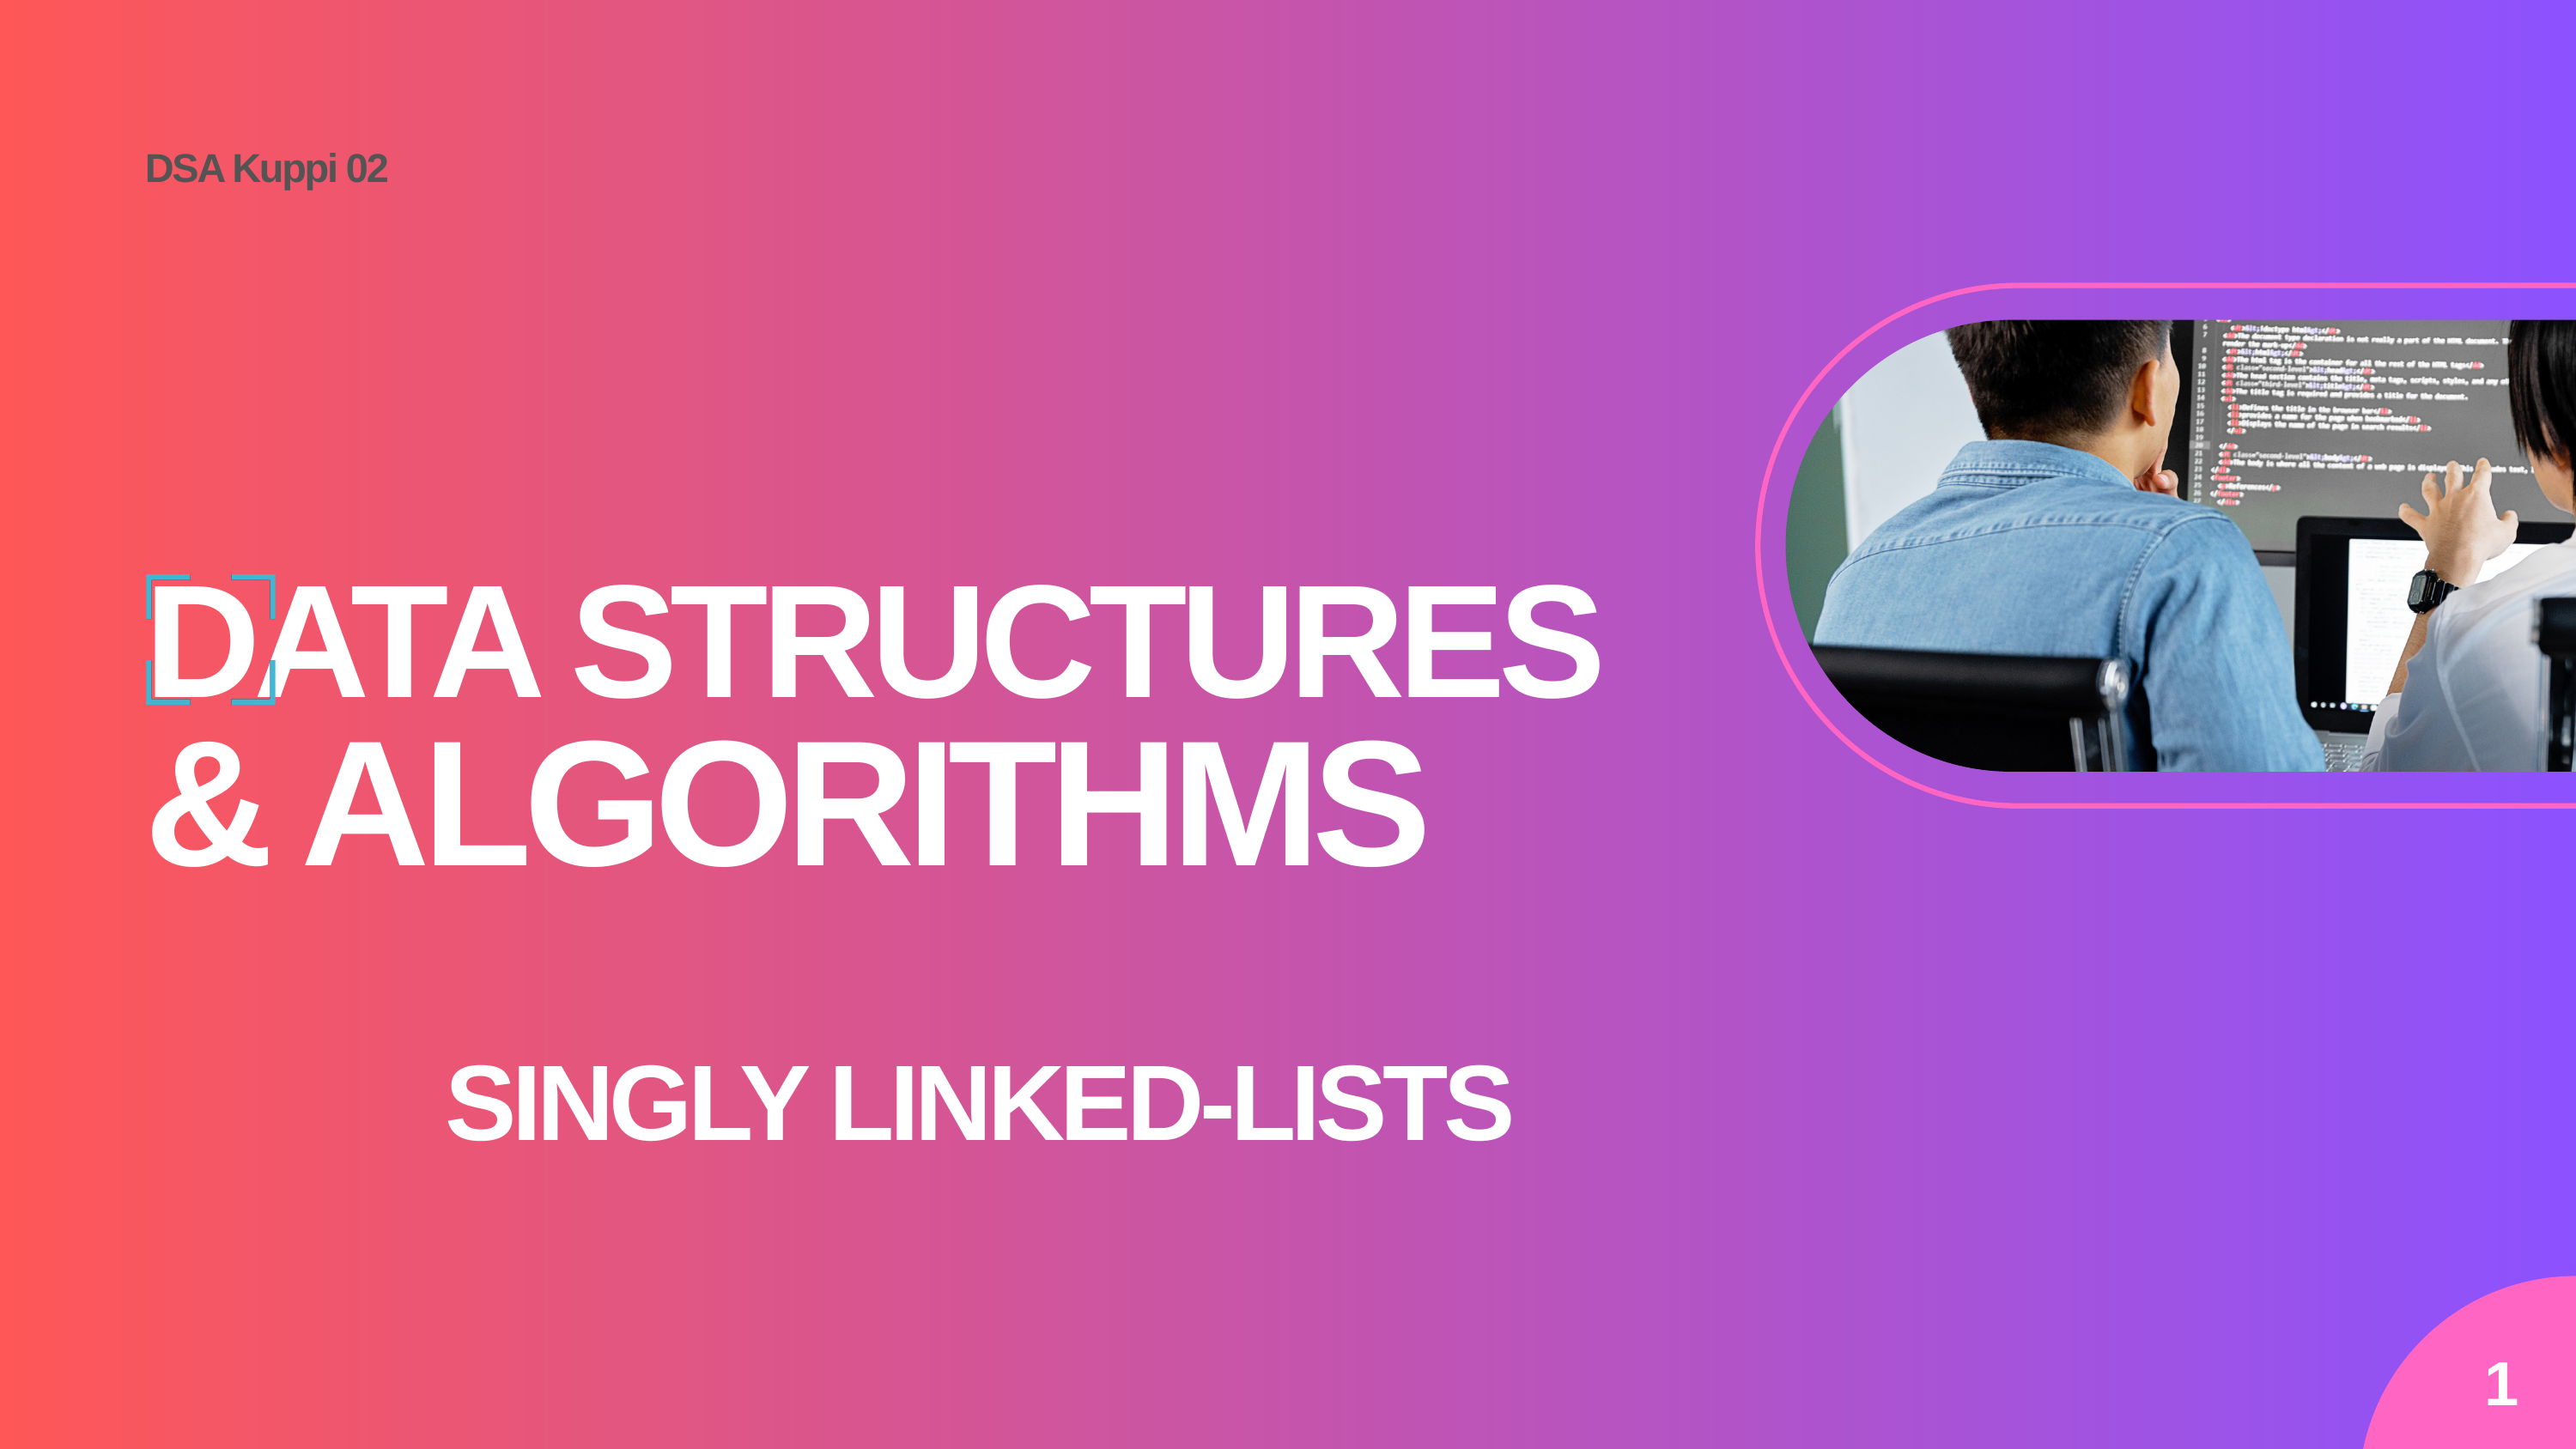

DSA Kuppi 02

DATA STRUCTURES
& ALGORITHMS
SINGLY LINKED-LISTS

1